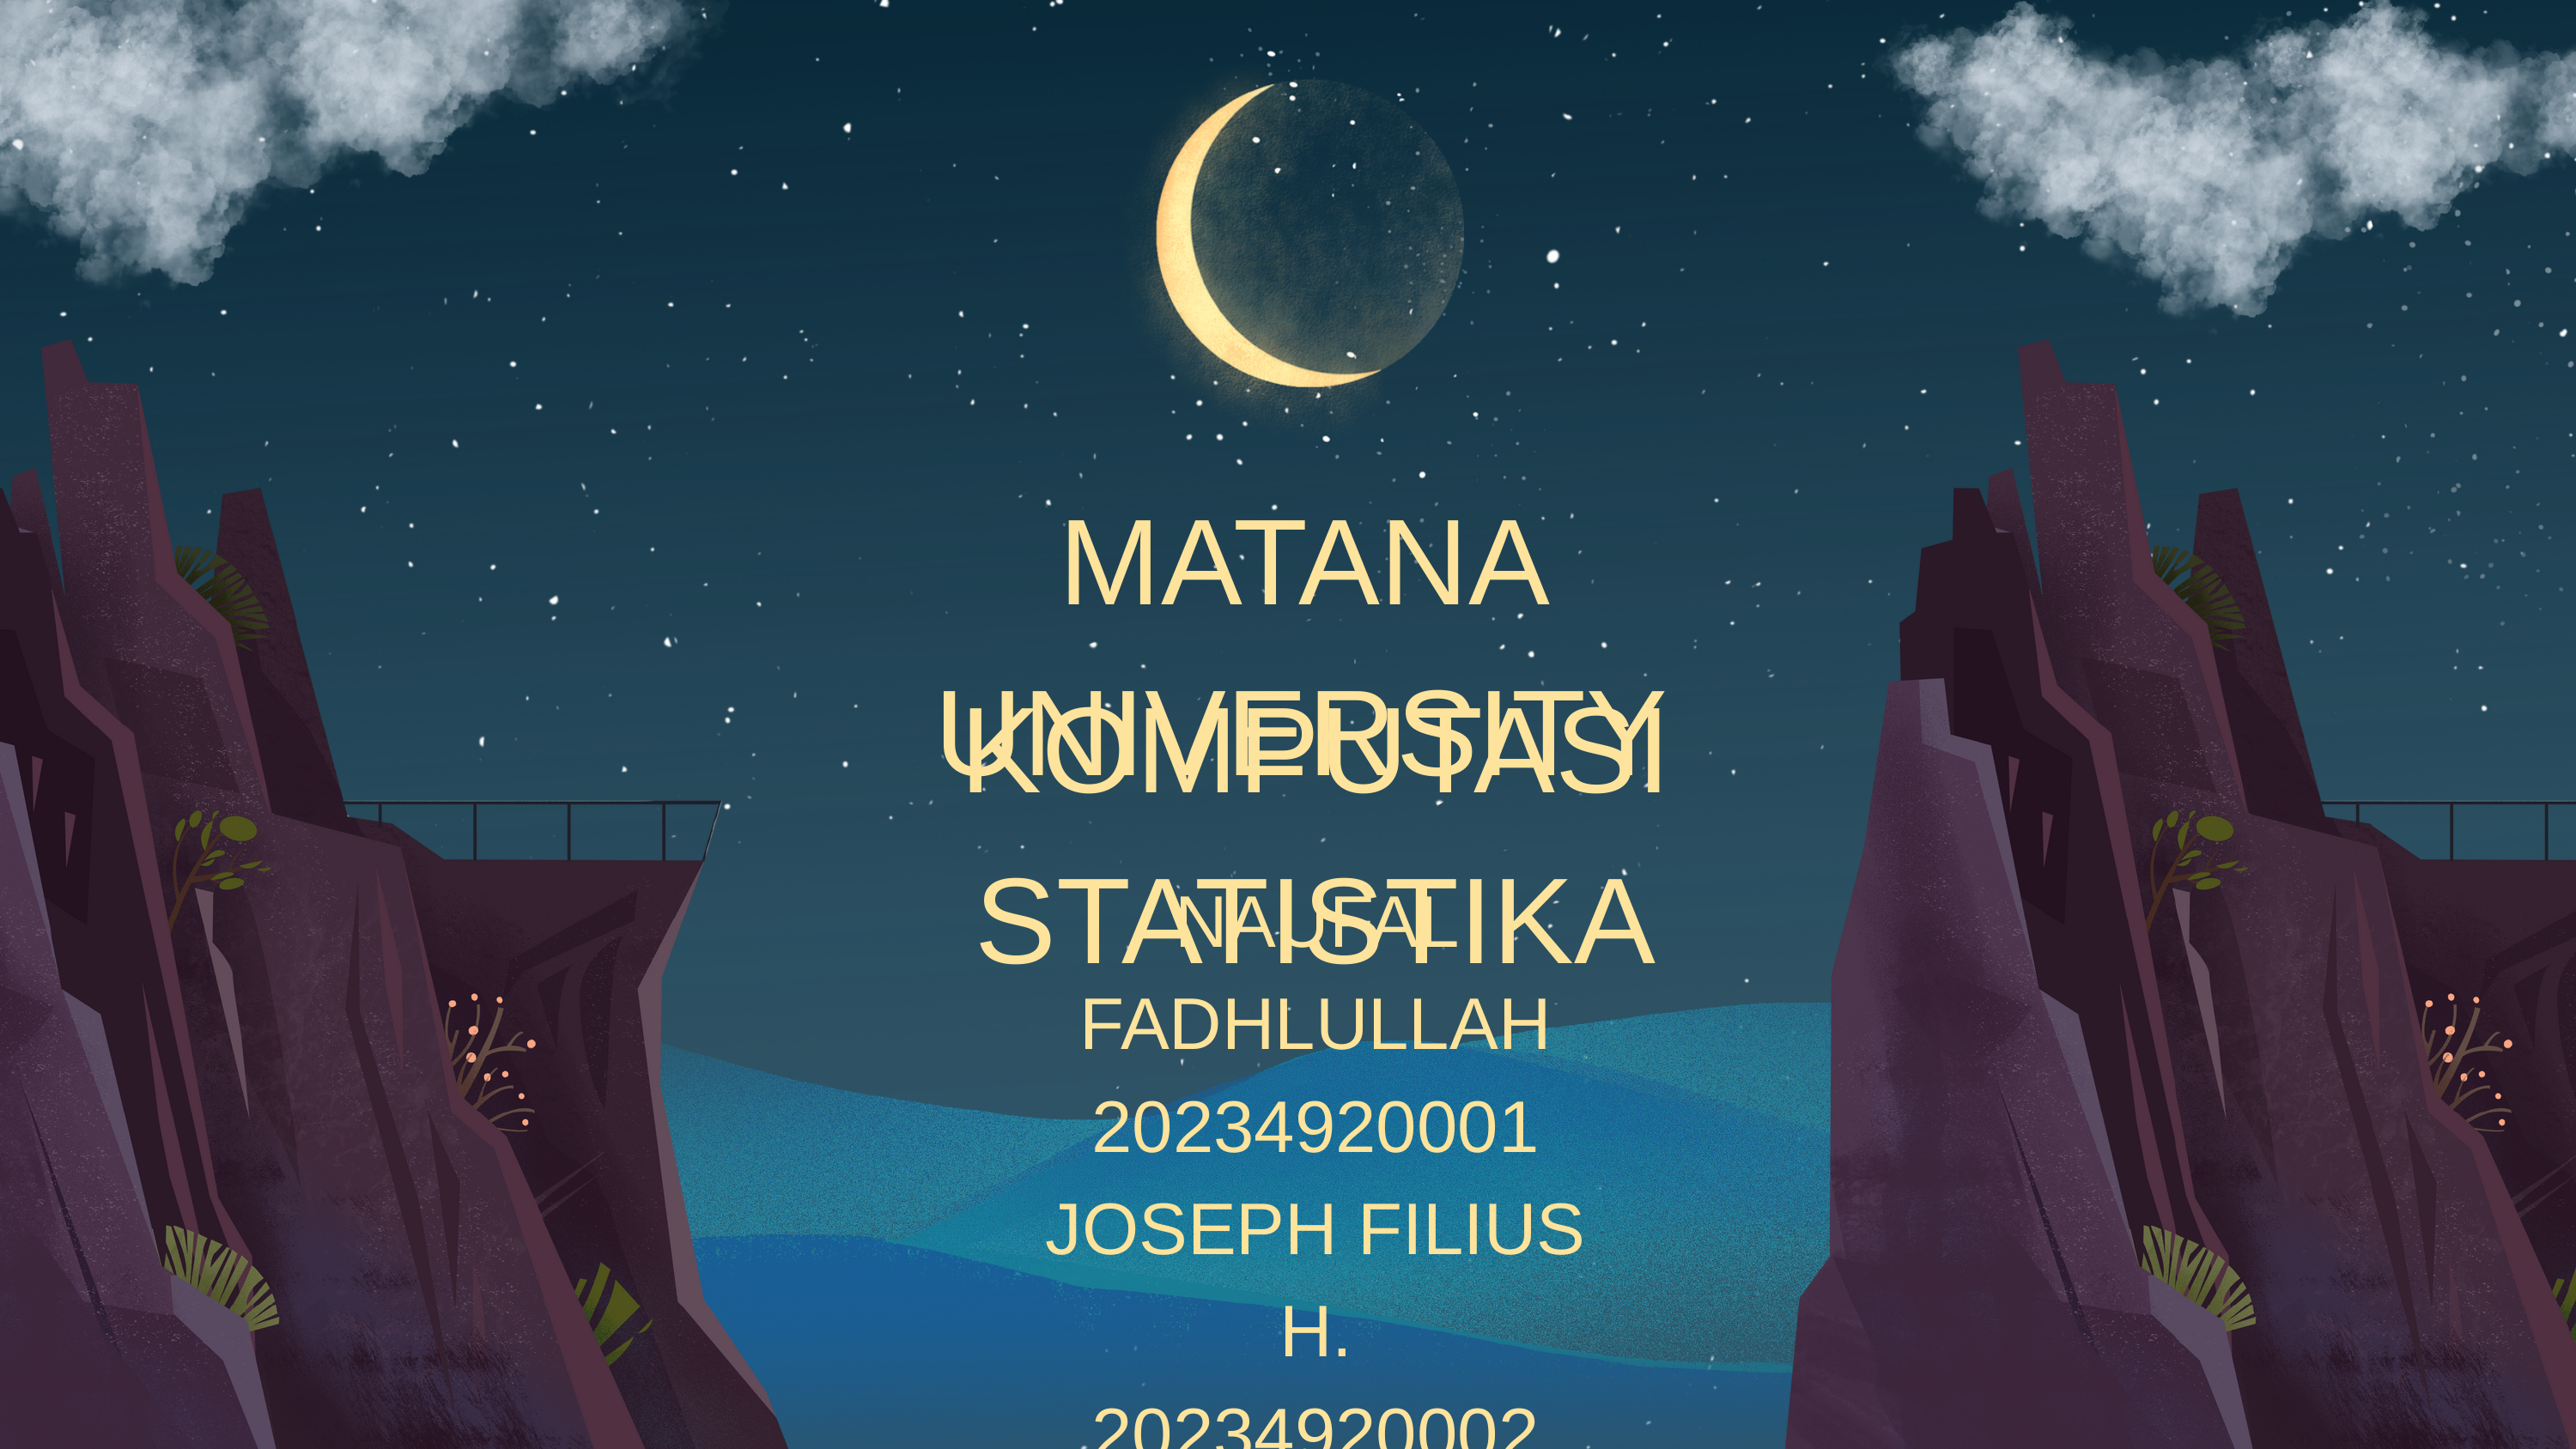

MATANA UNIVERSITY
KOMPUTASI STATISTIKA
NAUFAL FADHLULLAH
20234920001
JOSEPH FILIUS H.
20234920002